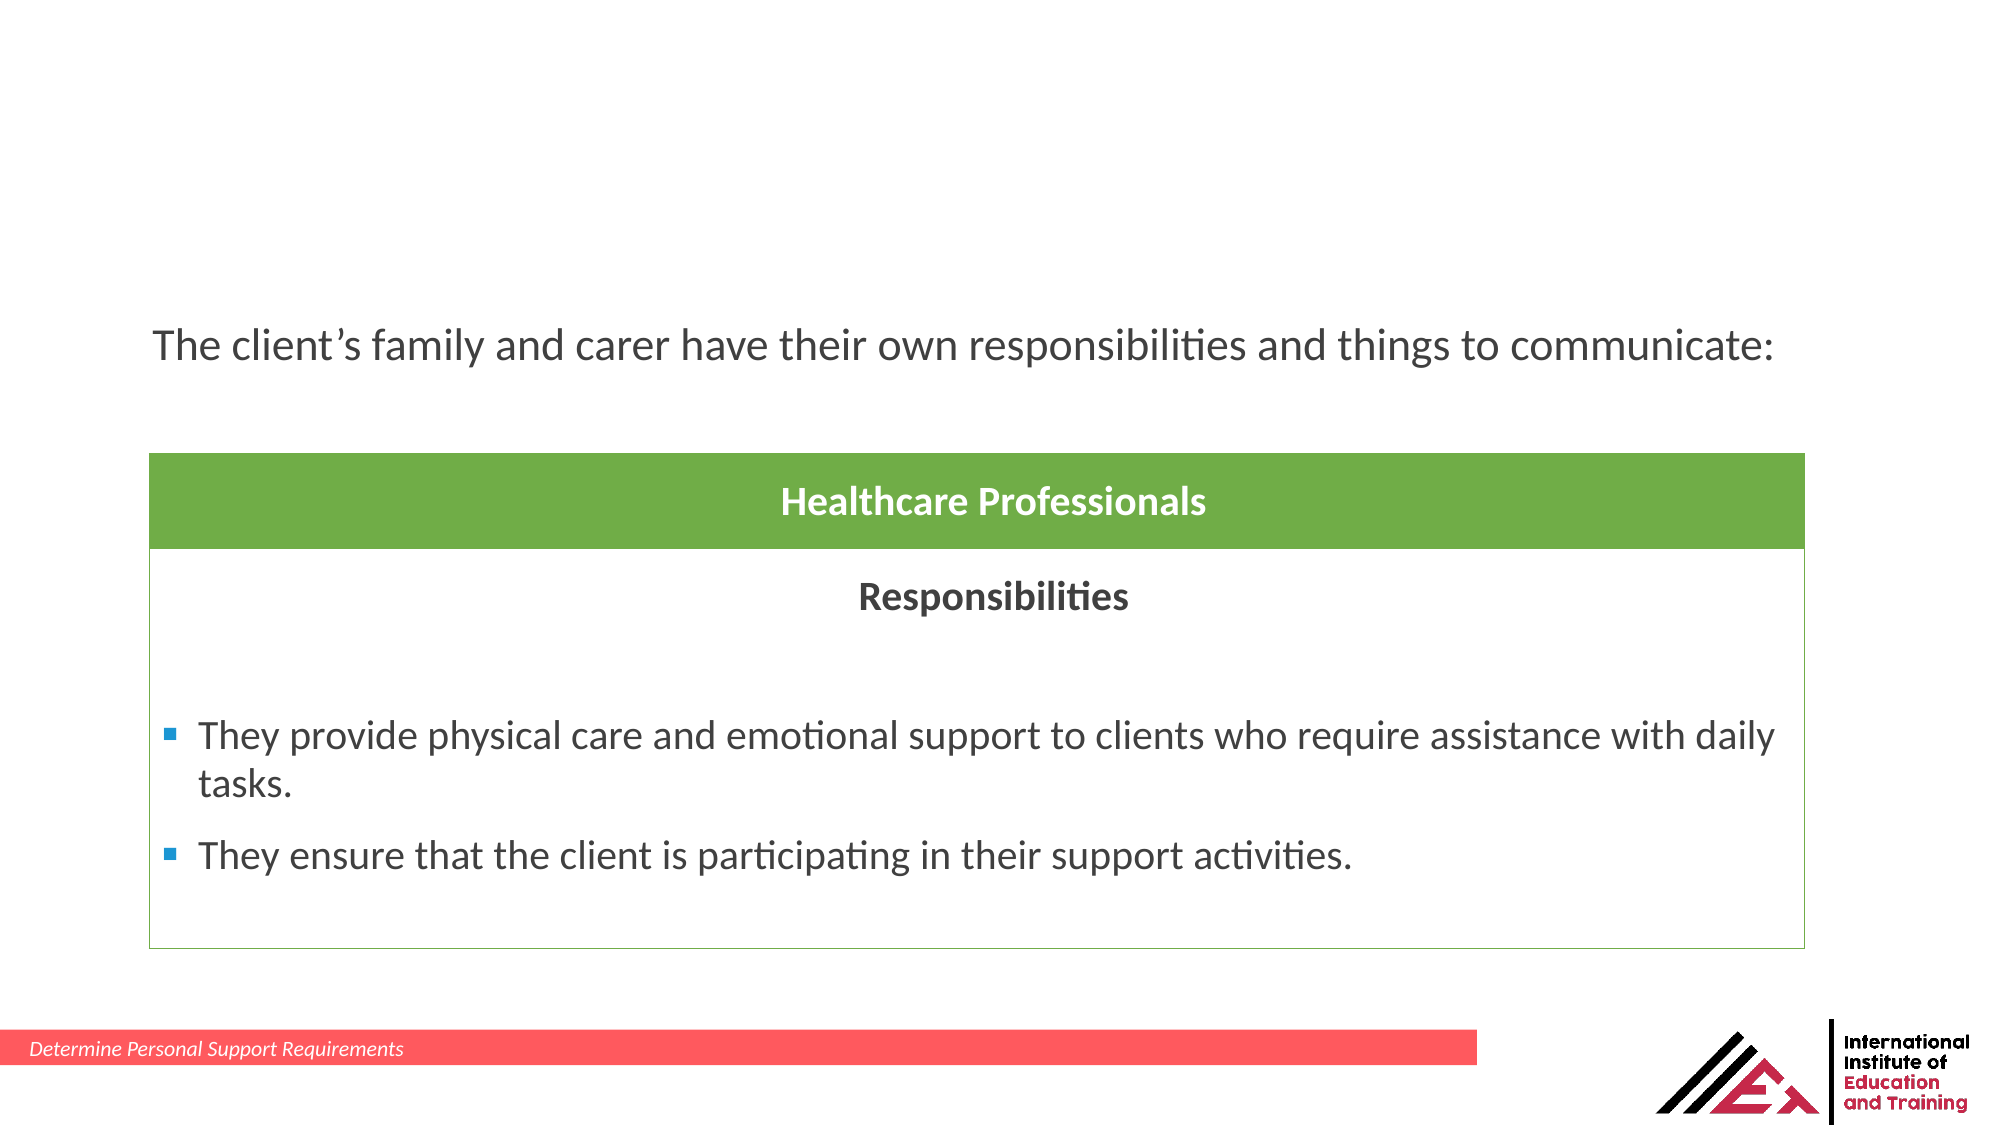

The client’s family and carer have their own responsibilities and things to communicate:
| Healthcare Professionals |
| --- |
| Responsibilities |
| They provide physical care and emotional support to clients who require assistance with daily tasks. They ensure that the client is participating in their support activities. |
Determine Personal Support Requirements